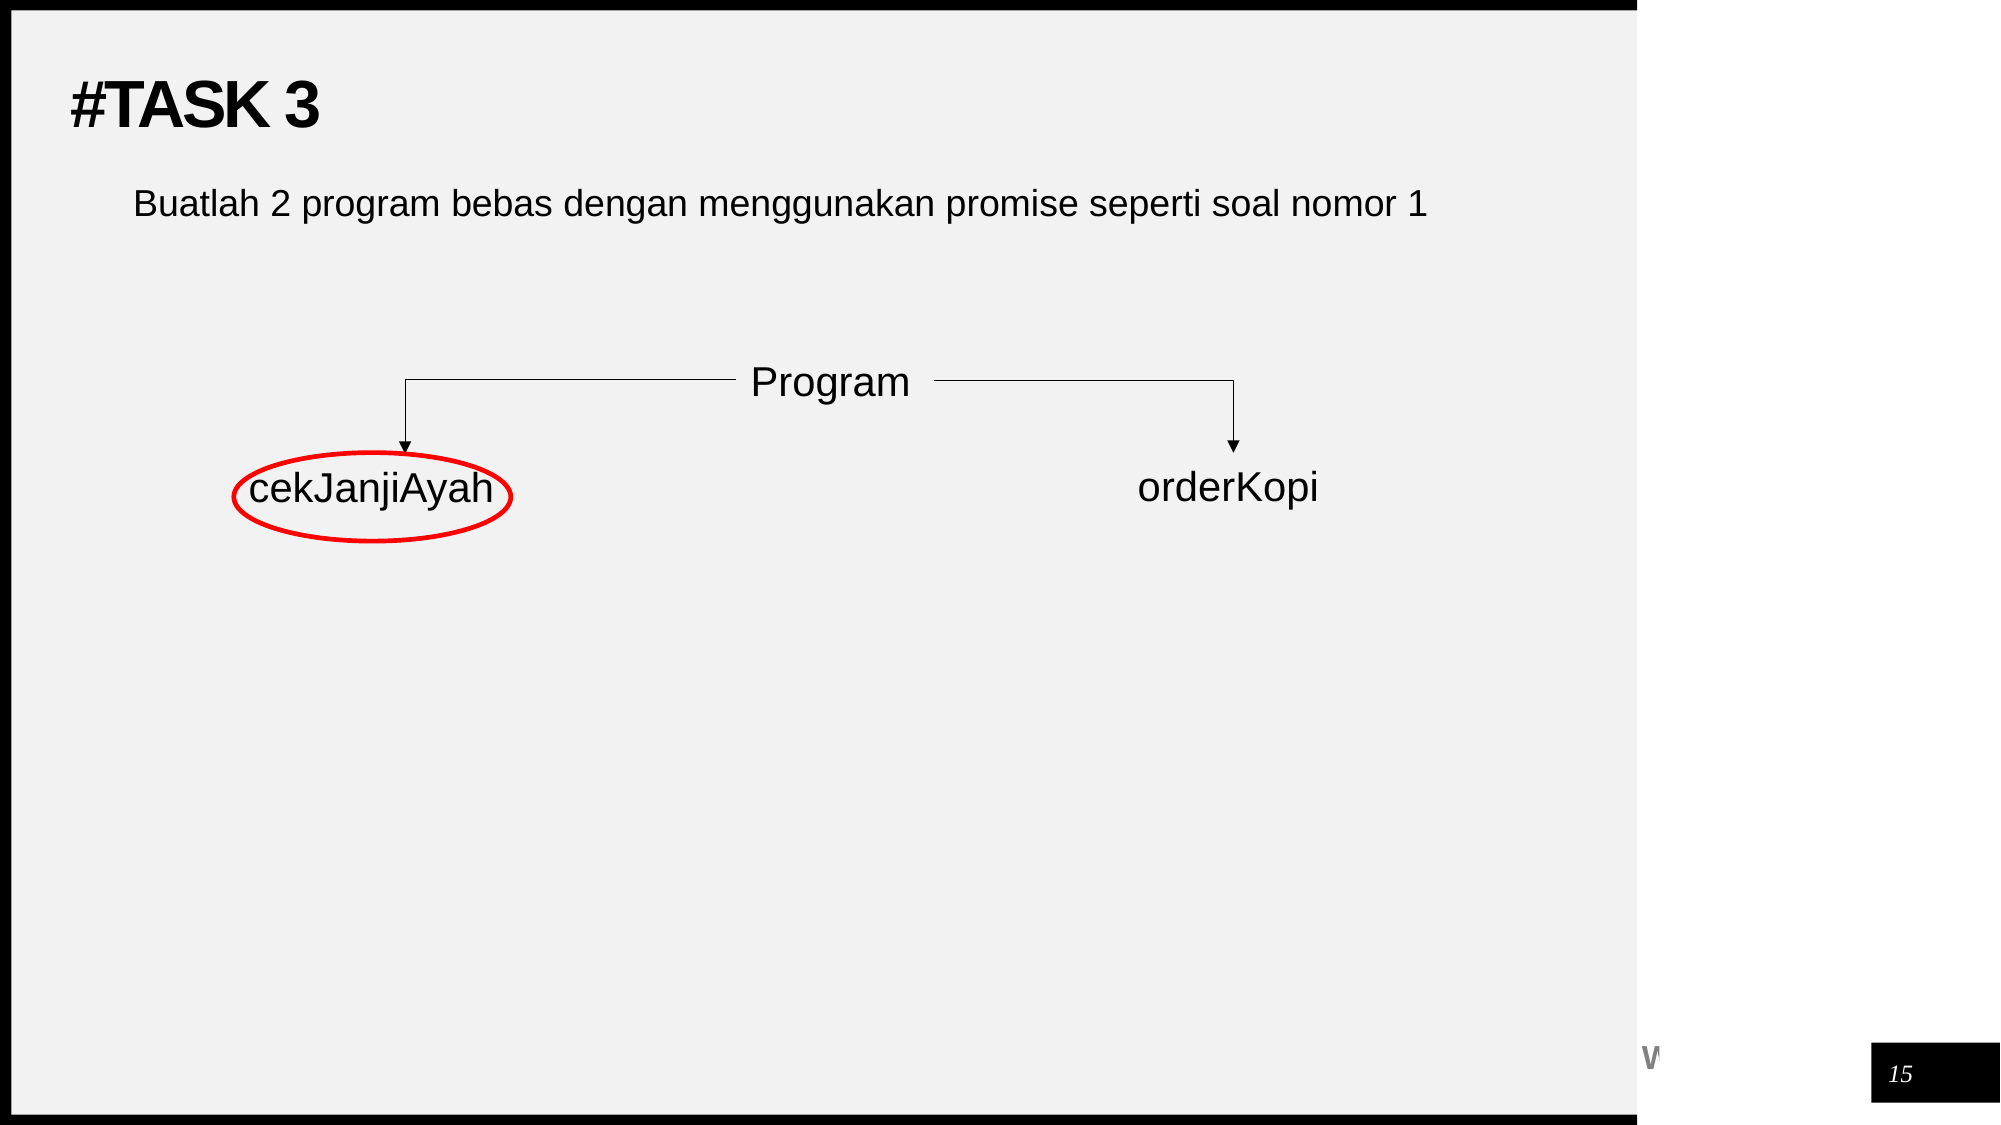

# #Task 3
Buatlah 2 program bebas dengan menggunakan promise seperti soal nomor 1
Program

orderKopi
cekJanjiAyah

15